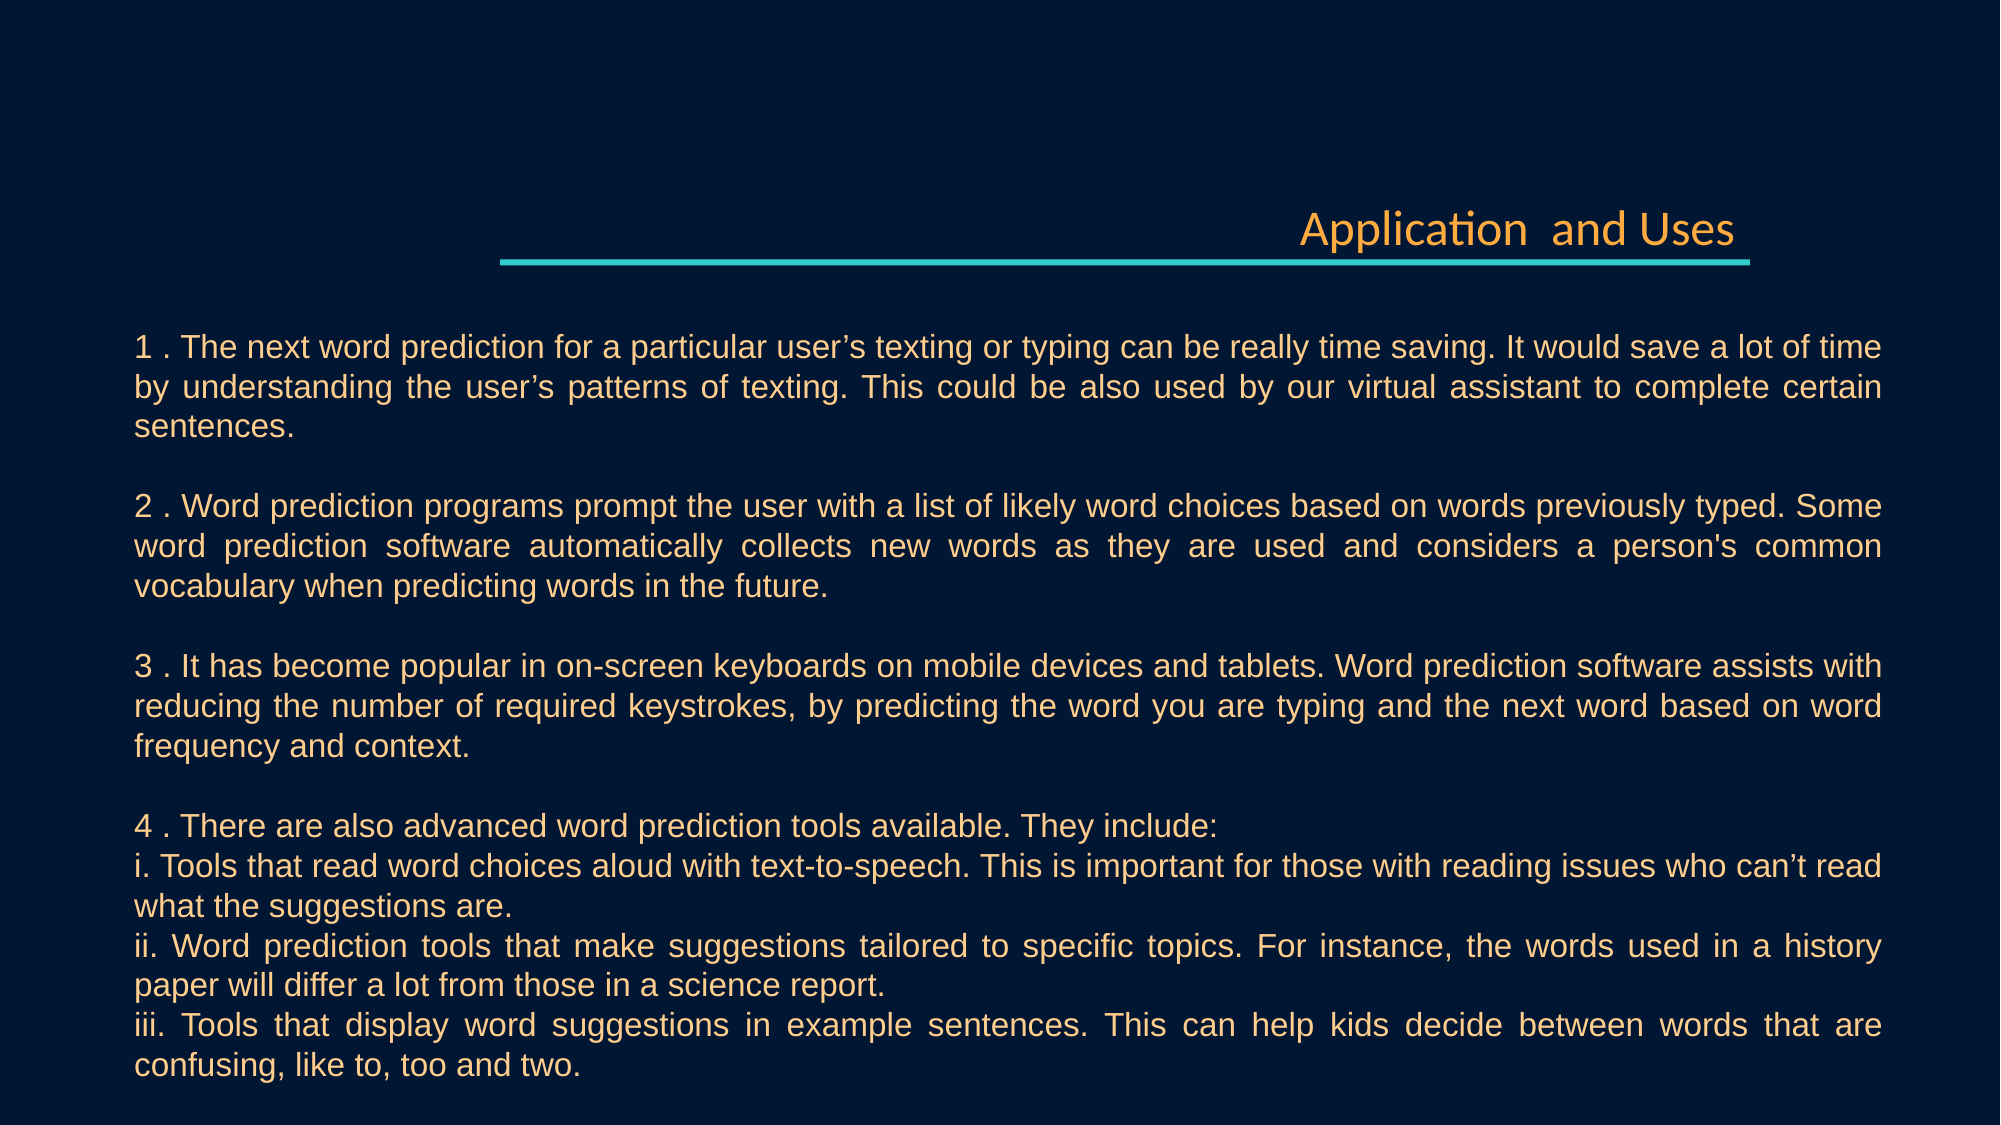

Application  and Uses

1 . The next word prediction for a particular user’s texting or typing can be really time saving. It would save a lot of time by understanding the user’s patterns of texting. This could be also used by our virtual assistant to complete certain sentences.

2 . Word prediction programs prompt the user with a list of likely word choices based on words previously typed. Some word prediction software automatically collects new words as they are used and considers a person's common vocabulary when predicting words in the future.

3 . It has become popular in on-screen keyboards on mobile devices and tablets. Word prediction software assists with reducing the number of required keystrokes, by predicting the word you are typing and the next word based on word frequency and context.

4 . There are also advanced word prediction tools available. They include:
i. Tools that read word choices aloud with text-to-speech. This is important for those with reading issues who can’t read what the suggestions are.
ii. Word prediction tools that make suggestions tailored to specific topics. For instance, the words used in a history paper will differ a lot from those in a science report.
iii. Tools that display word suggestions in example sentences. This can help kids decide between words that are confusing, like to, too and two.